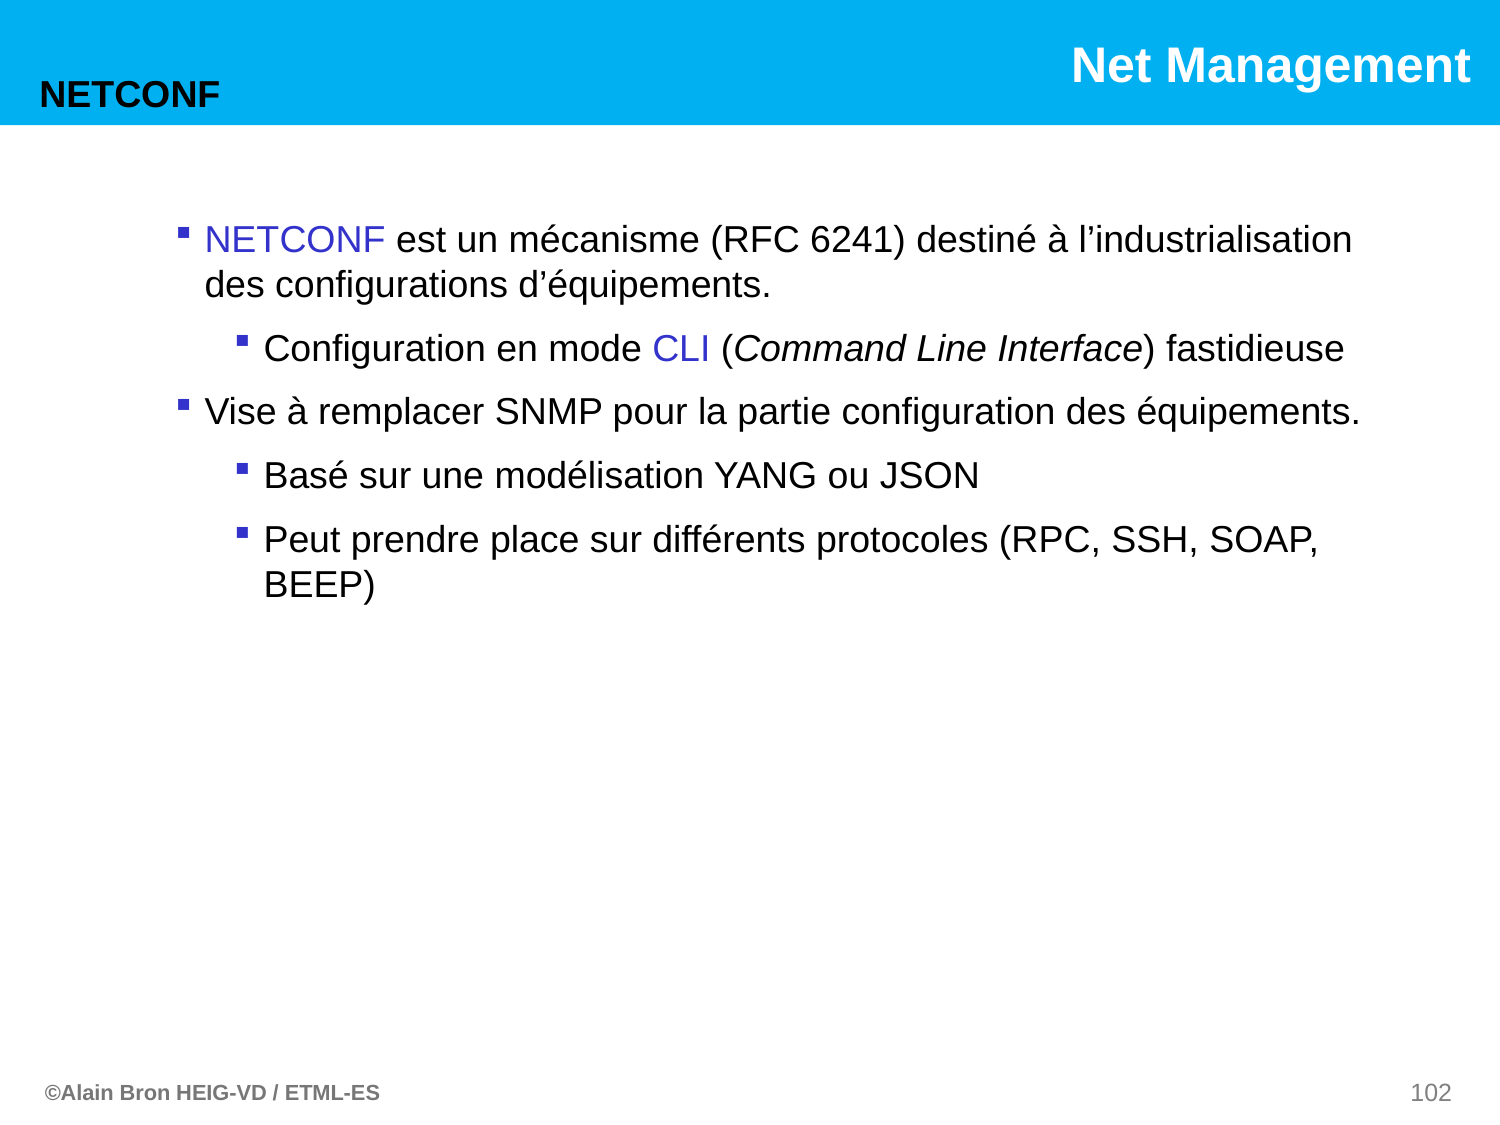

NETCONF
NETCONF est un mécanisme (RFC 6241) destiné à l’industrialisation des configurations d’équipements.
Configuration en mode CLI (Command Line Interface) fastidieuse
Vise à remplacer SNMP pour la partie configuration des équipements.
Basé sur une modélisation YANG ou JSON
Peut prendre place sur différents protocoles (RPC, SSH, SOAP, BEEP)